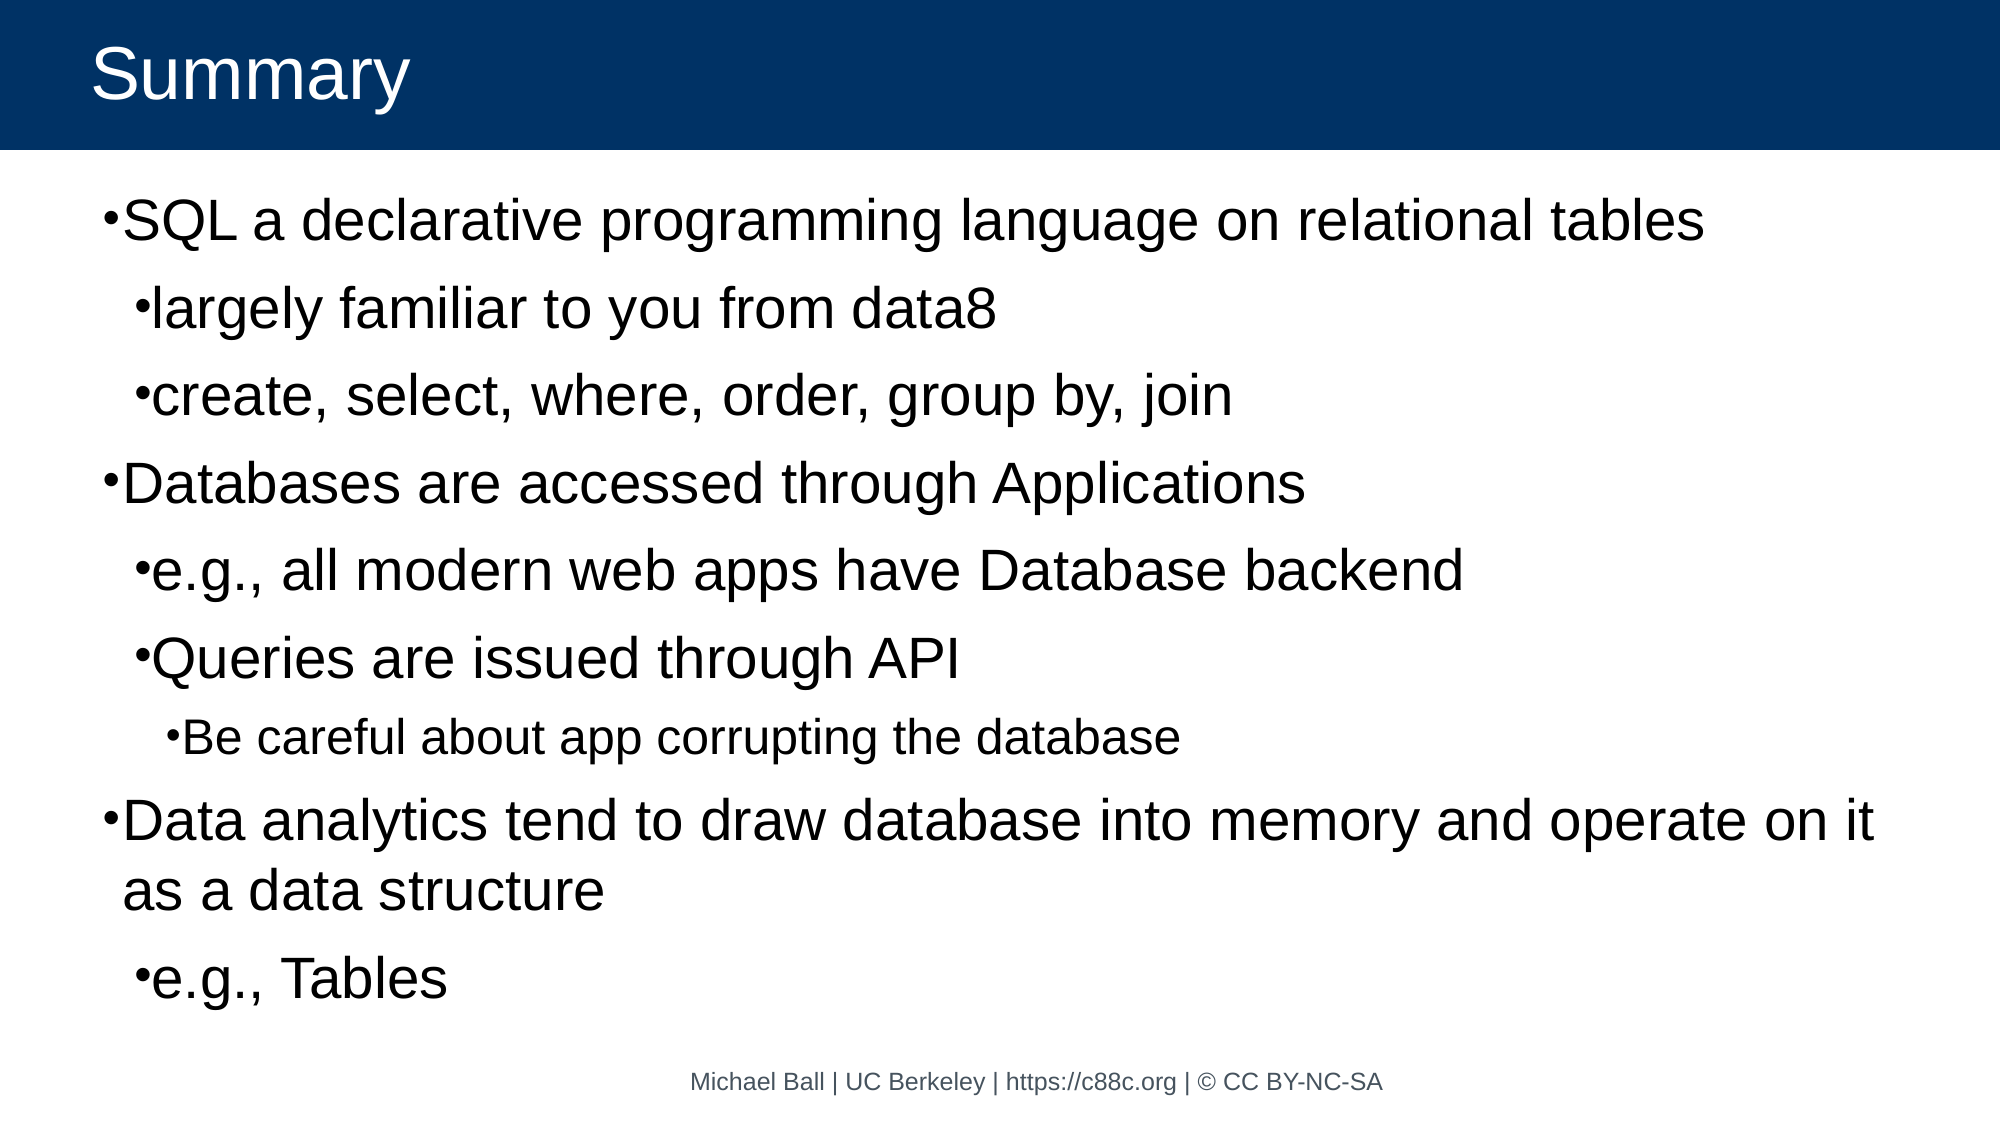

# Summary
SQL a declarative programming language on relational tables
largely familiar to you from data8
create, select, where, order, group by, join
Databases are accessed through Applications
e.g., all modern web apps have Database backend
Queries are issued through API
Be careful about app corrupting the database
Data analytics tend to draw database into memory and operate on it as a data structure
e.g., Tables
Michael Ball | UC Berkeley | https://c88c.org | © CC BY-NC-SA